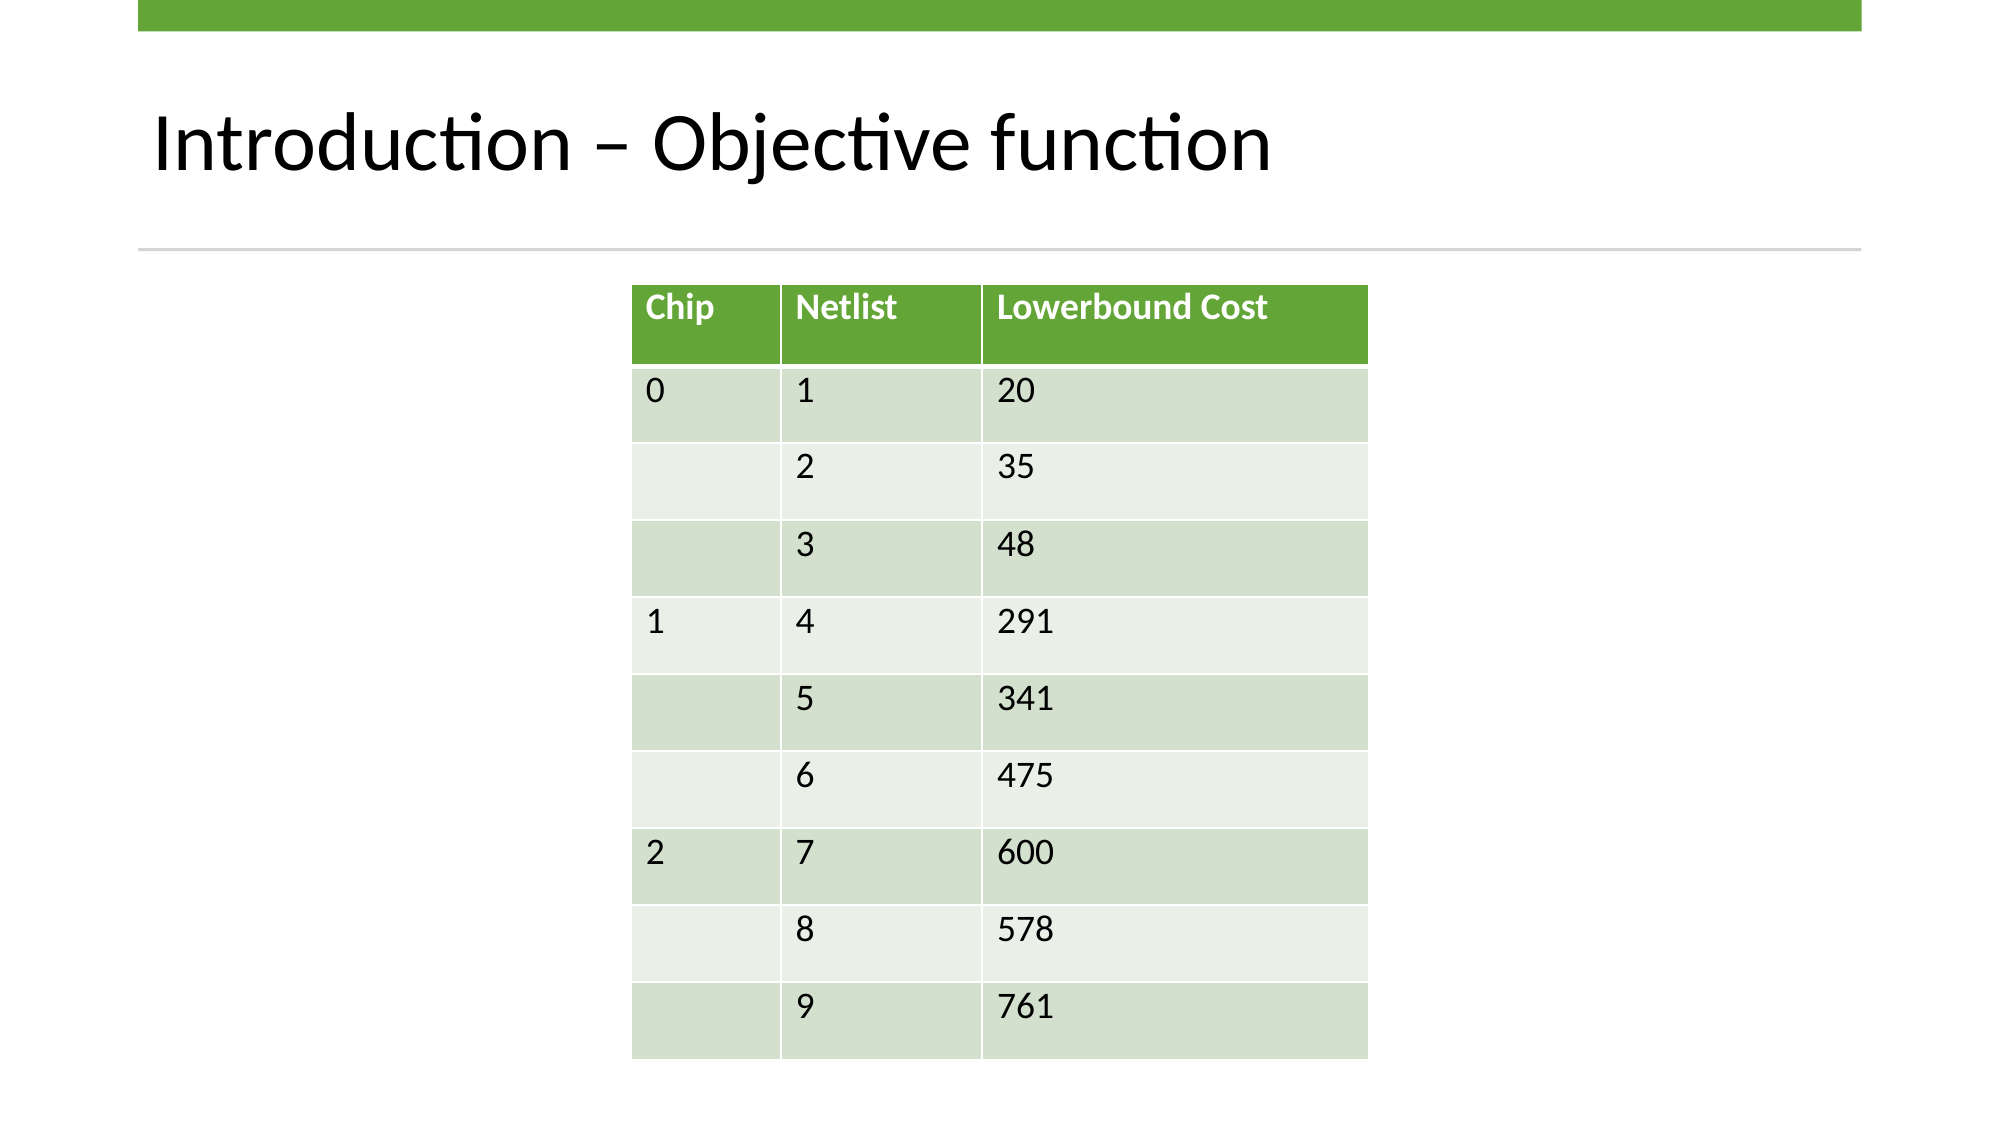

# Introduction – Objective function

| Chip | Netlist | Lowerbound Cost |
| --- | --- | --- |
| 0 | 1 | 20 |
|  | 2 | 35 |
|  | 3 | 48 |
| 1 | 4 | 291 |
|  | 5 | 341 |
|  | 6 | 475 |
| 2 | 7 | 600 |
|  | 8 | 578 |
|  | 9 | 761 |